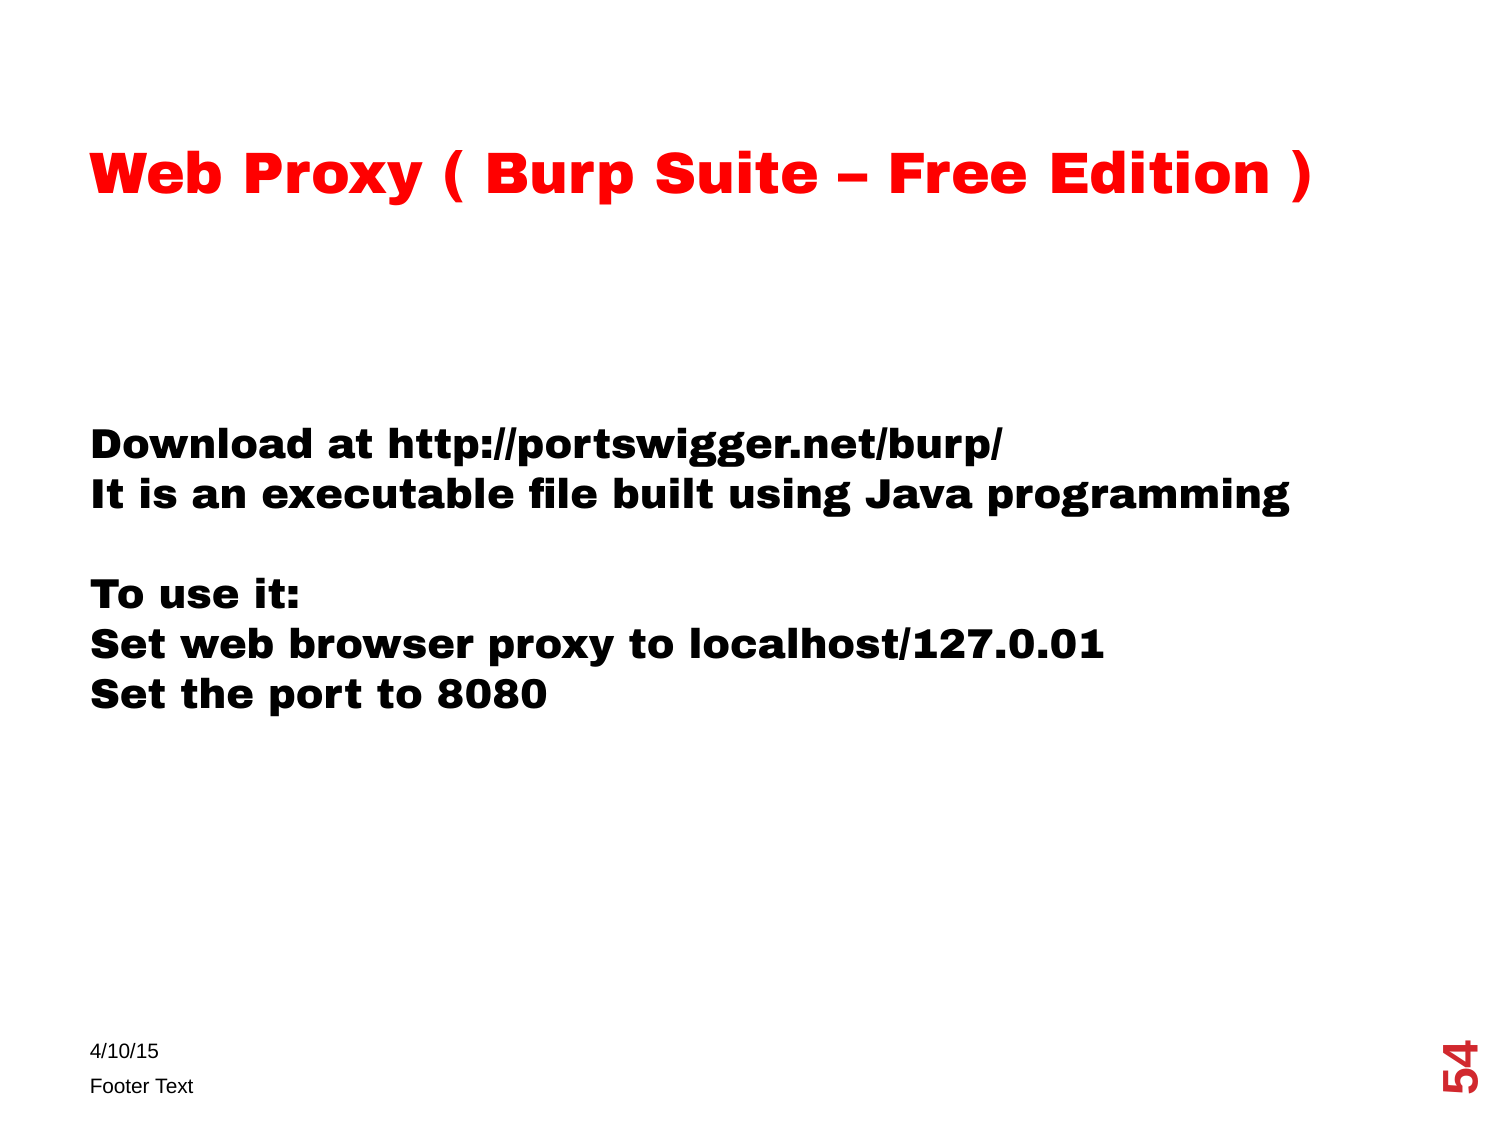

Web Proxy ( Burp Suite – Free Edition )
Download at http://portswigger.net/burp/
It is an executable file built using Java programming

To use it:
Set web browser proxy to localhost/127.0.01
Set the port to 8080

54
4/10/15
Footer Text